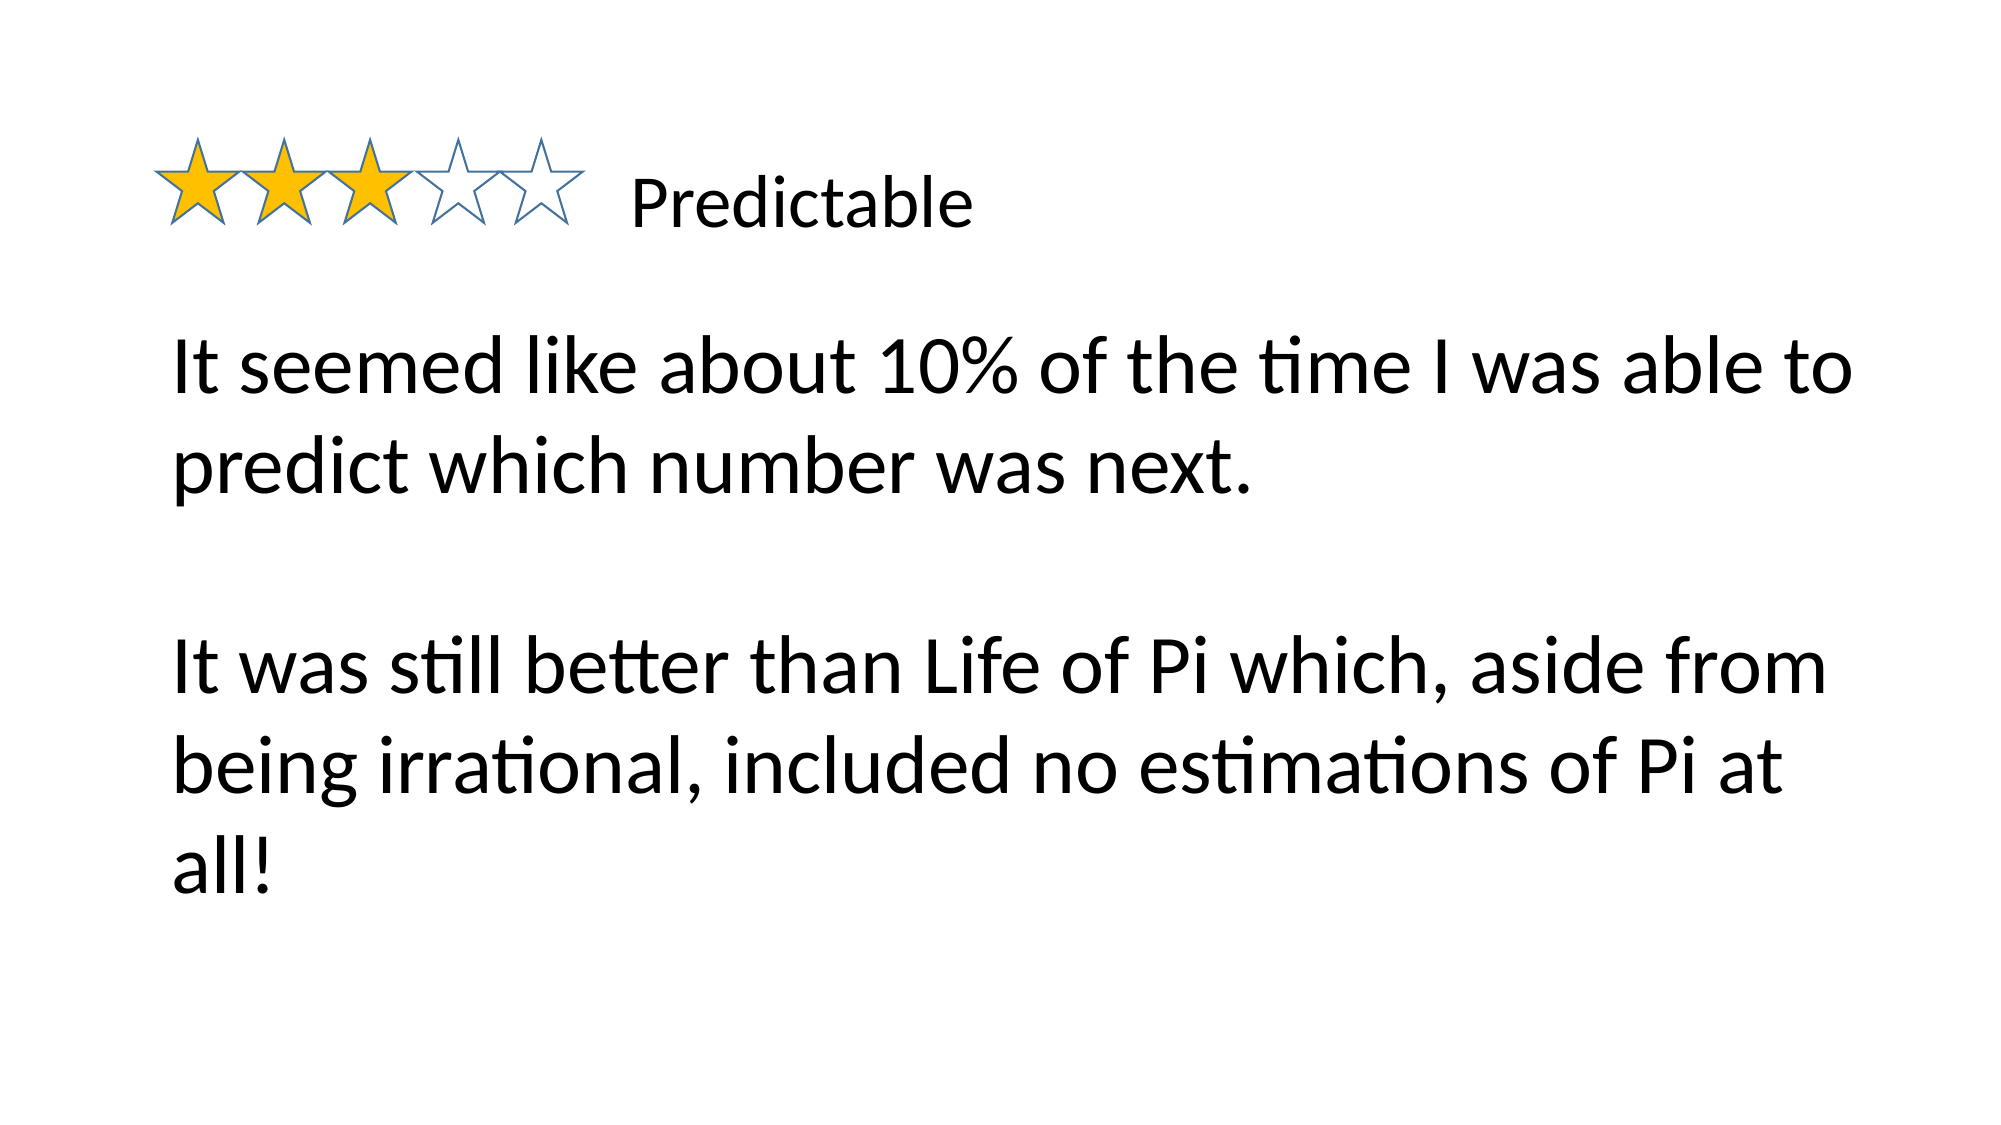

Predictable
It seemed like about 10% of the time I was able to predict which number was next.

It was still better than Life of Pi which, aside from
being irrational, included no estimations of Pi at all!